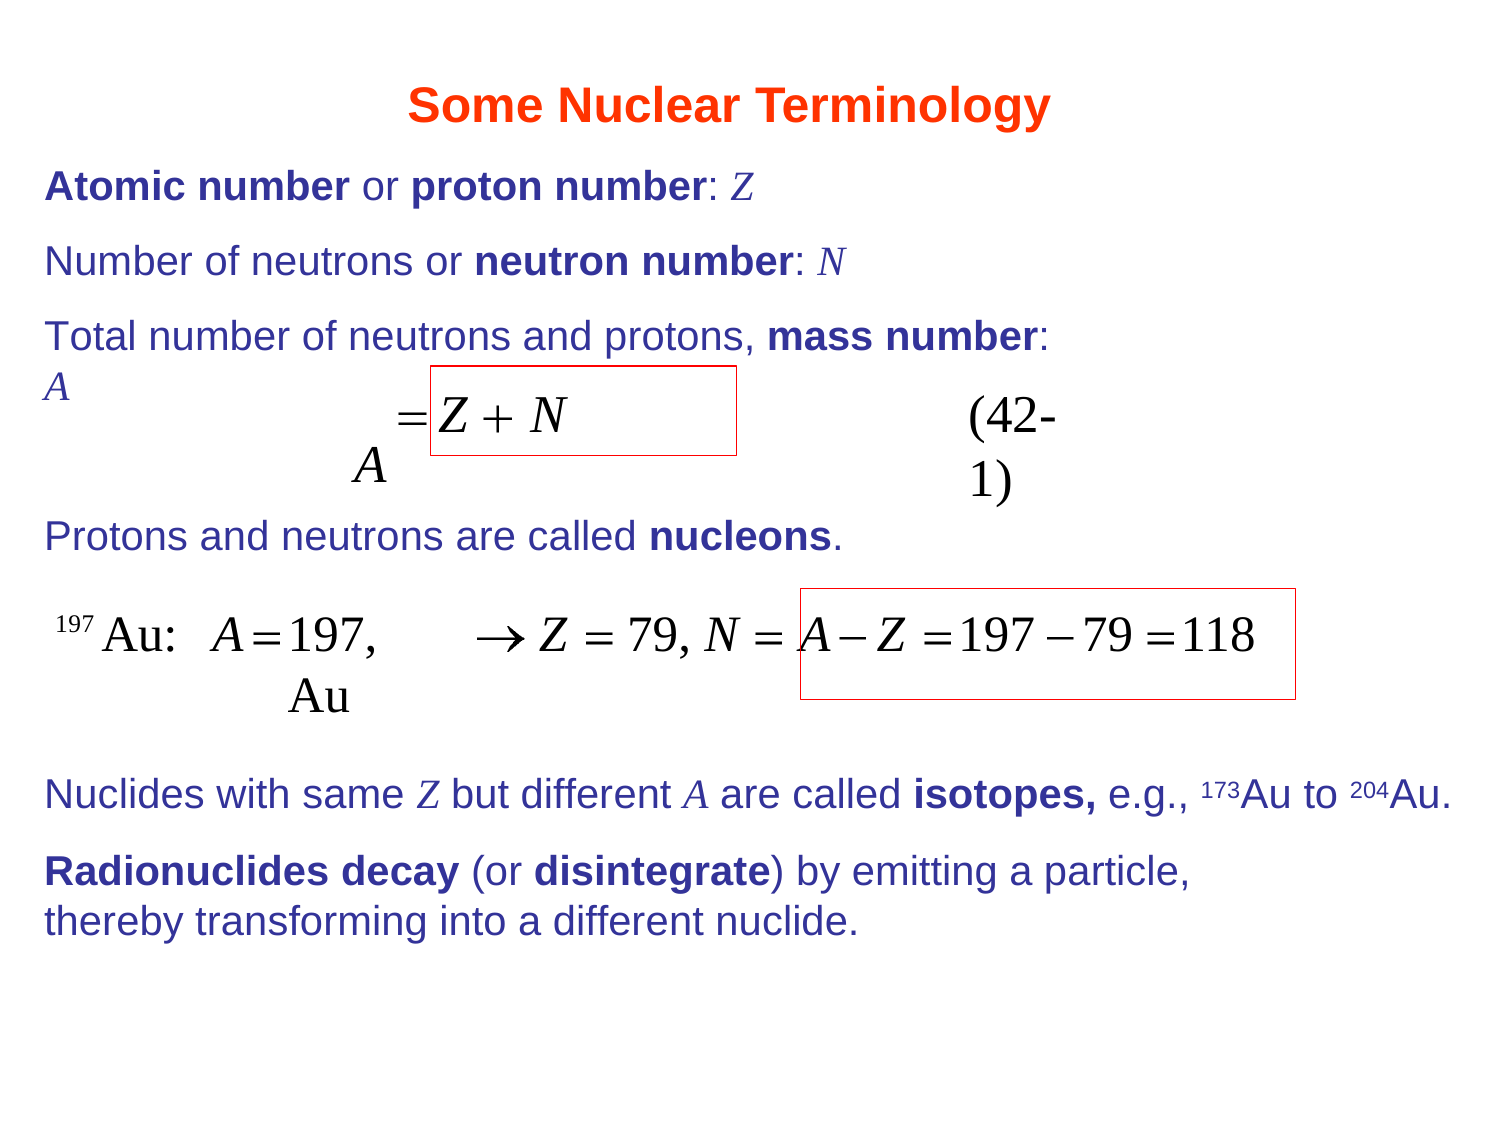

Some Nuclear Terminology

Atomic number or proton number: Z

Number of neutrons or neutron number: N

Total number of neutrons and protons, mass number: A

A

Protons and neutrons are called nucleons.

Z	N
(42-1)

197 Au:	A
197,  Au
Z	79, N
A	Z	197	79	118
Nuclides with same Z but different A are called isotopes, e.g., 173Au to 204Au.

Radionuclides decay (or disintegrate) by emitting a particle, thereby transforming into a different nuclide.